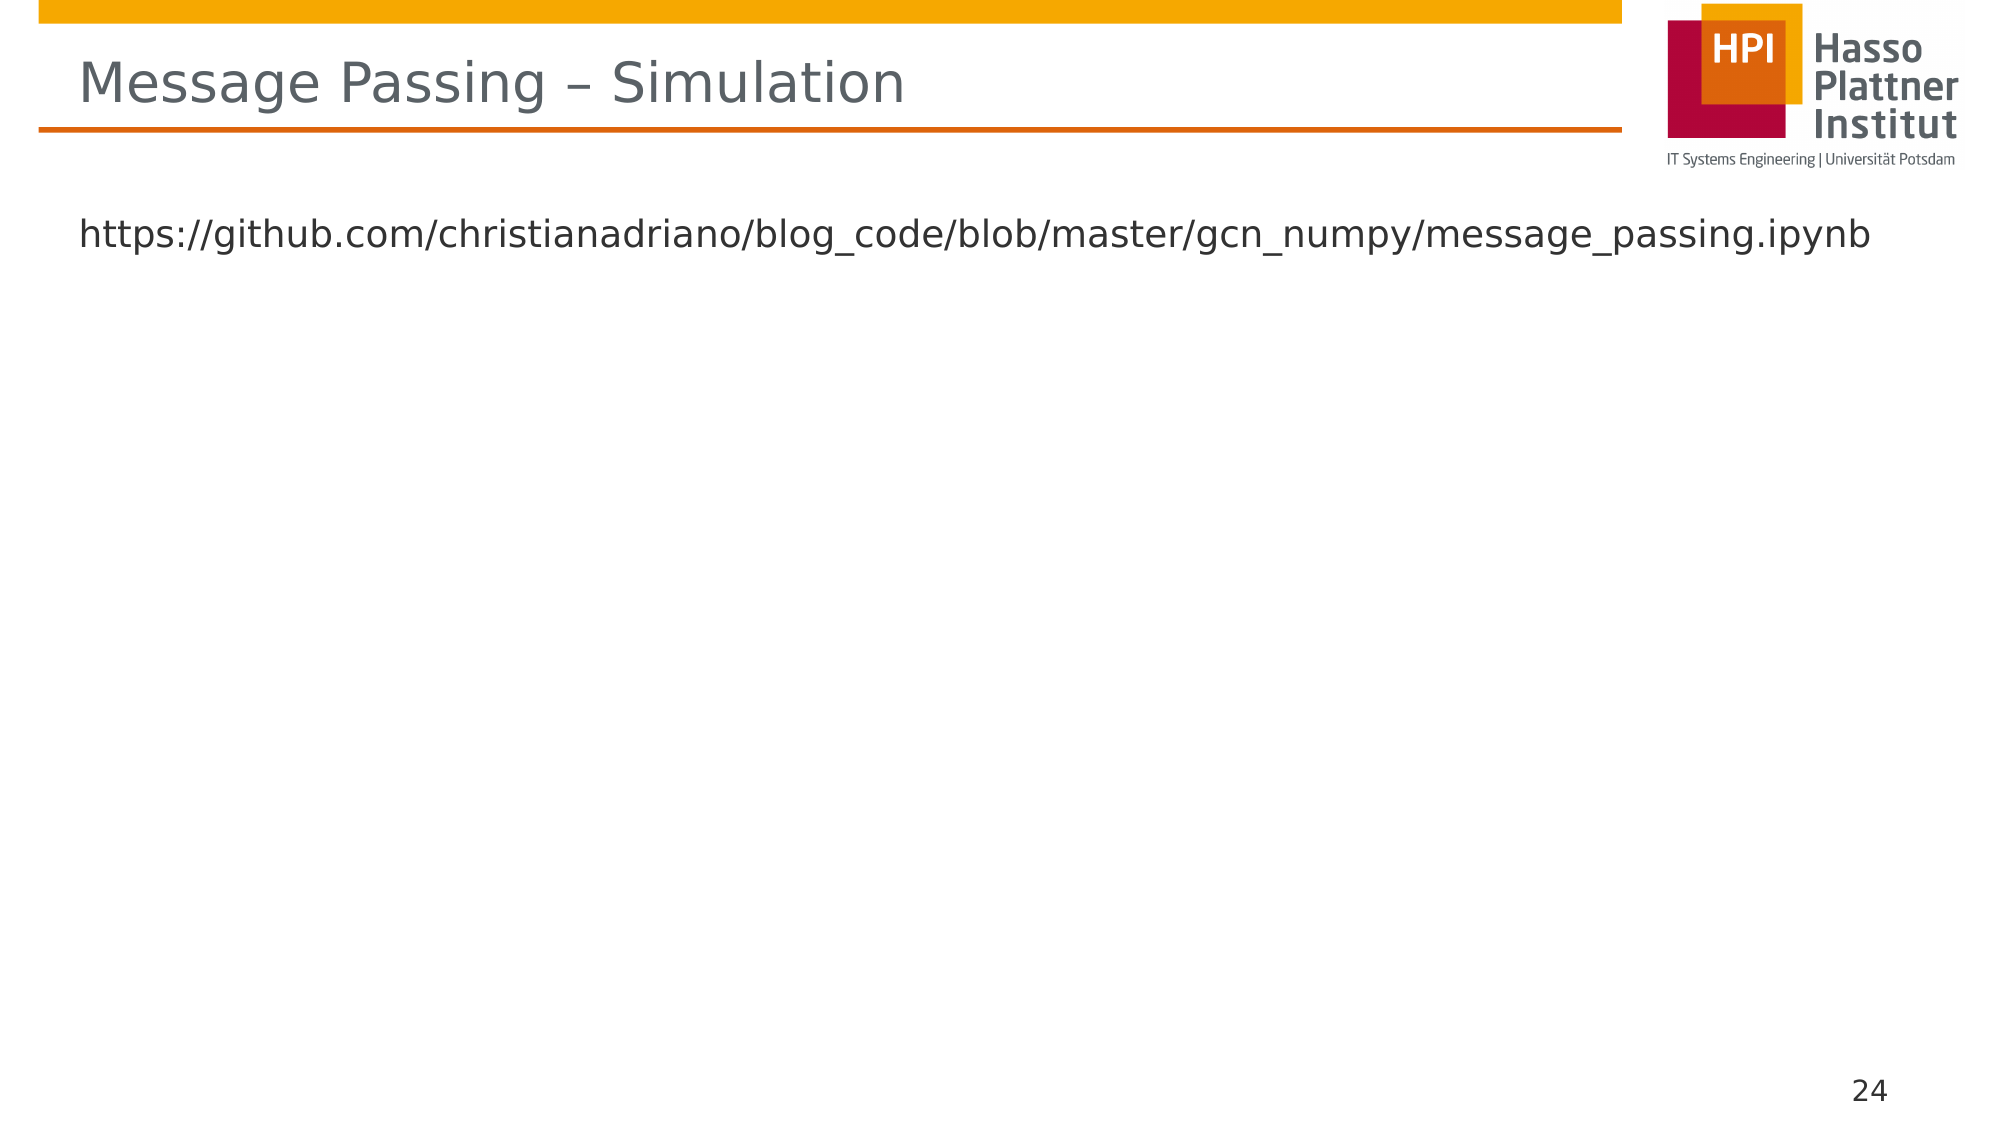

# Message Passing – Simulation
https://github.com/christianadriano/blog_code/blob/master/gcn_numpy/message_passing.ipynb

24